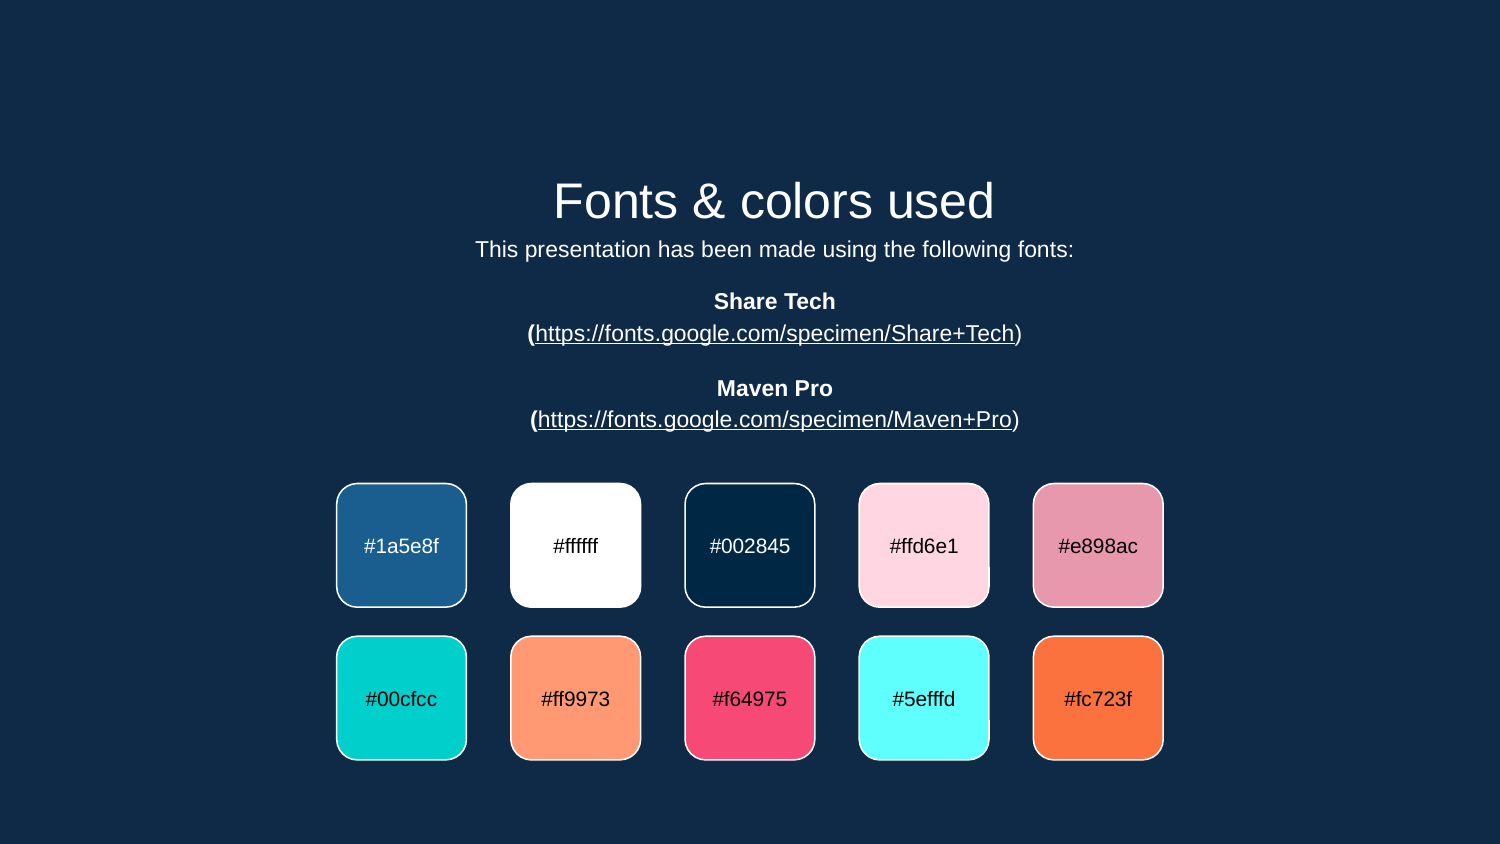

Fonts & colors used
This presentation has been made using the following fonts:
Share Tech
(https://fonts.google.com/specimen/Share+Tech)

Maven Pro
(https://fonts.google.com/specimen/Maven+Pro)

#1a5e8f
#ffffff
#002845
#ffd6e1
#e898ac

#00cfcc
#ff9973
#f64975
#5efffd
#fc723f